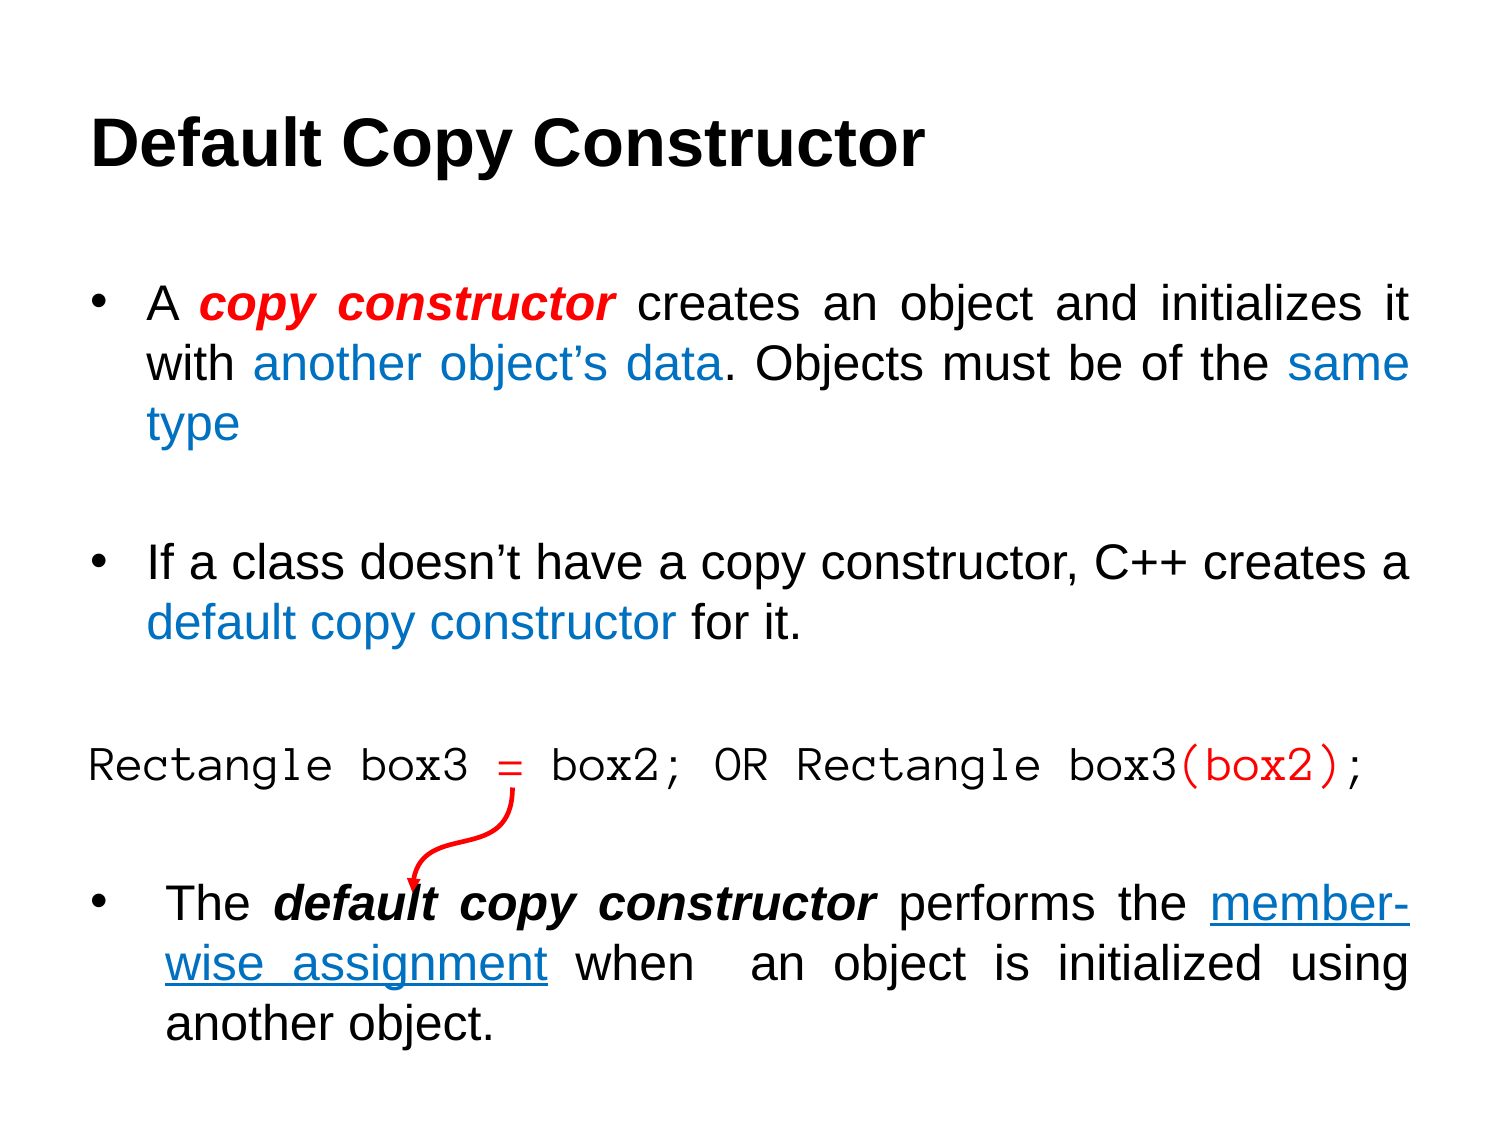

# Default Copy Constructor
A copy constructor creates an object and initializes it with another object’s data. Objects must be of the same type

If a class doesn’t have a copy constructor, C++ creates a default copy constructor for it.

Rectangle box3 = box2; OR Rectangle box3(box2);

The default copy constructor performs the member-wise assignment when  an object is initialized using another object.